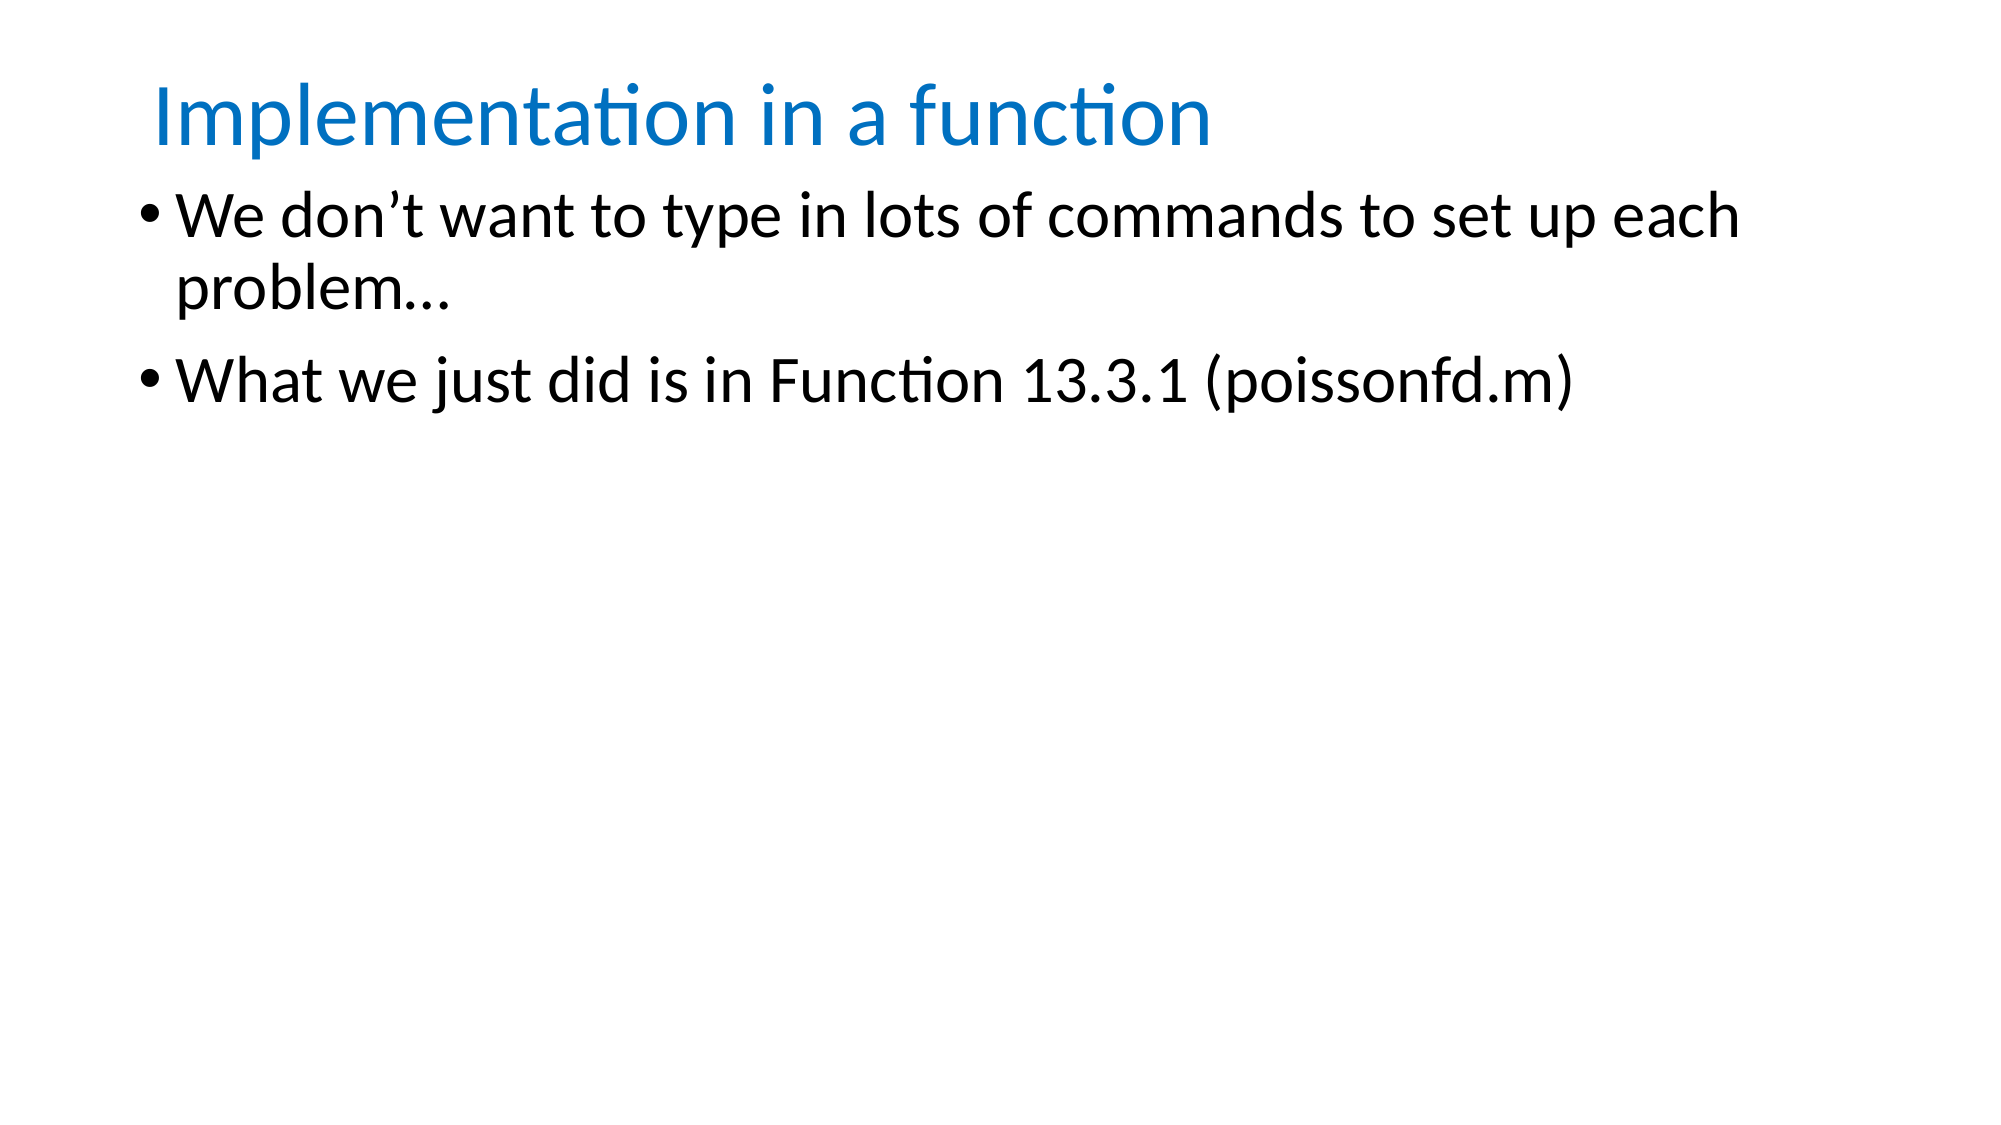

# Implementation in a function
We don’t want to type in lots of commands to set up each problem…
What we just did is in Function 13.3.1 (poissonfd.m)